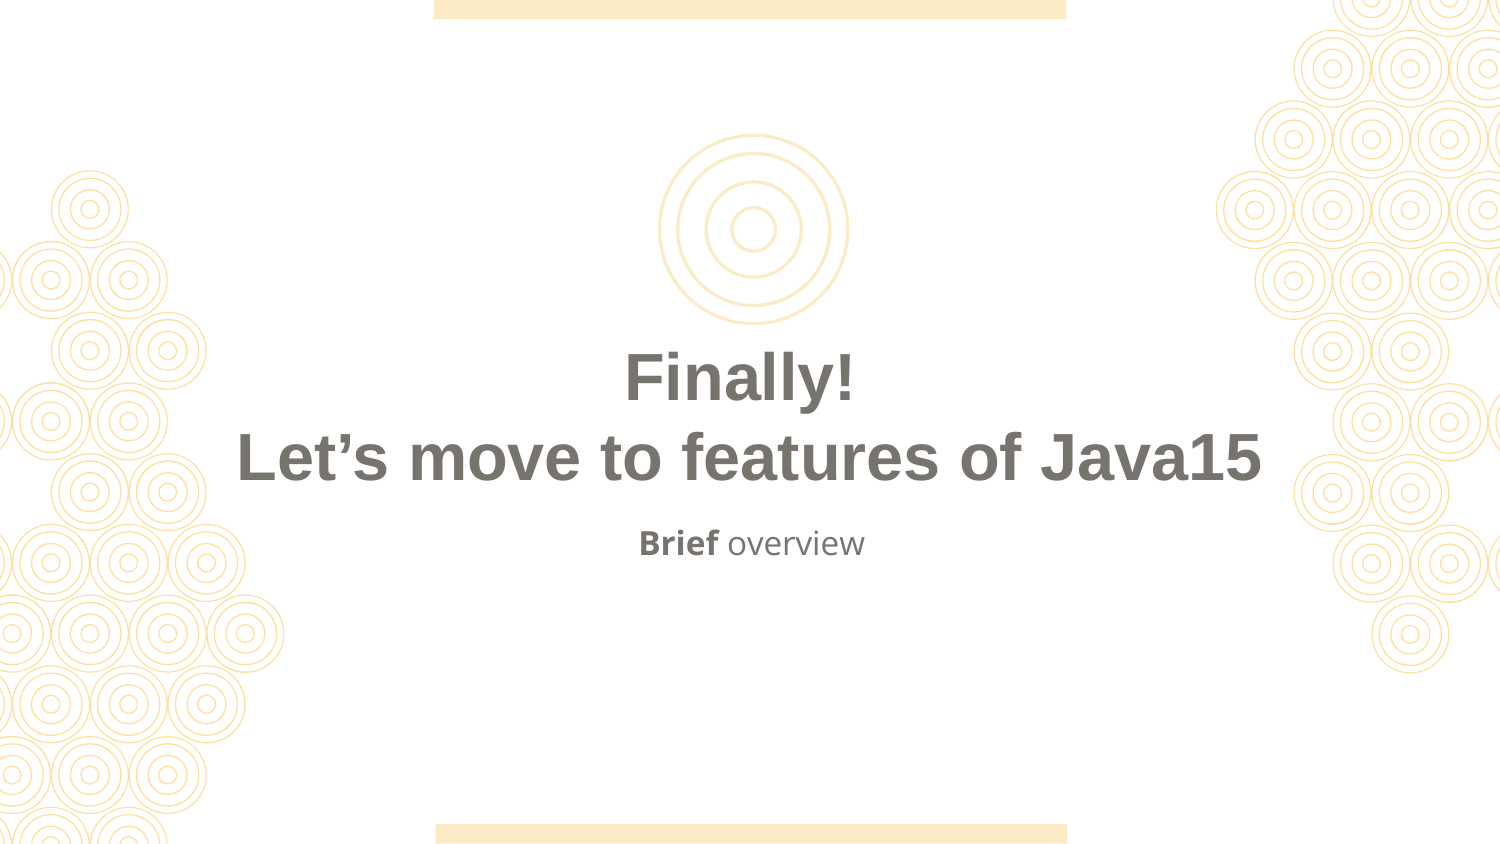

# Finally! Let’s move to features of Java15
Brief overview